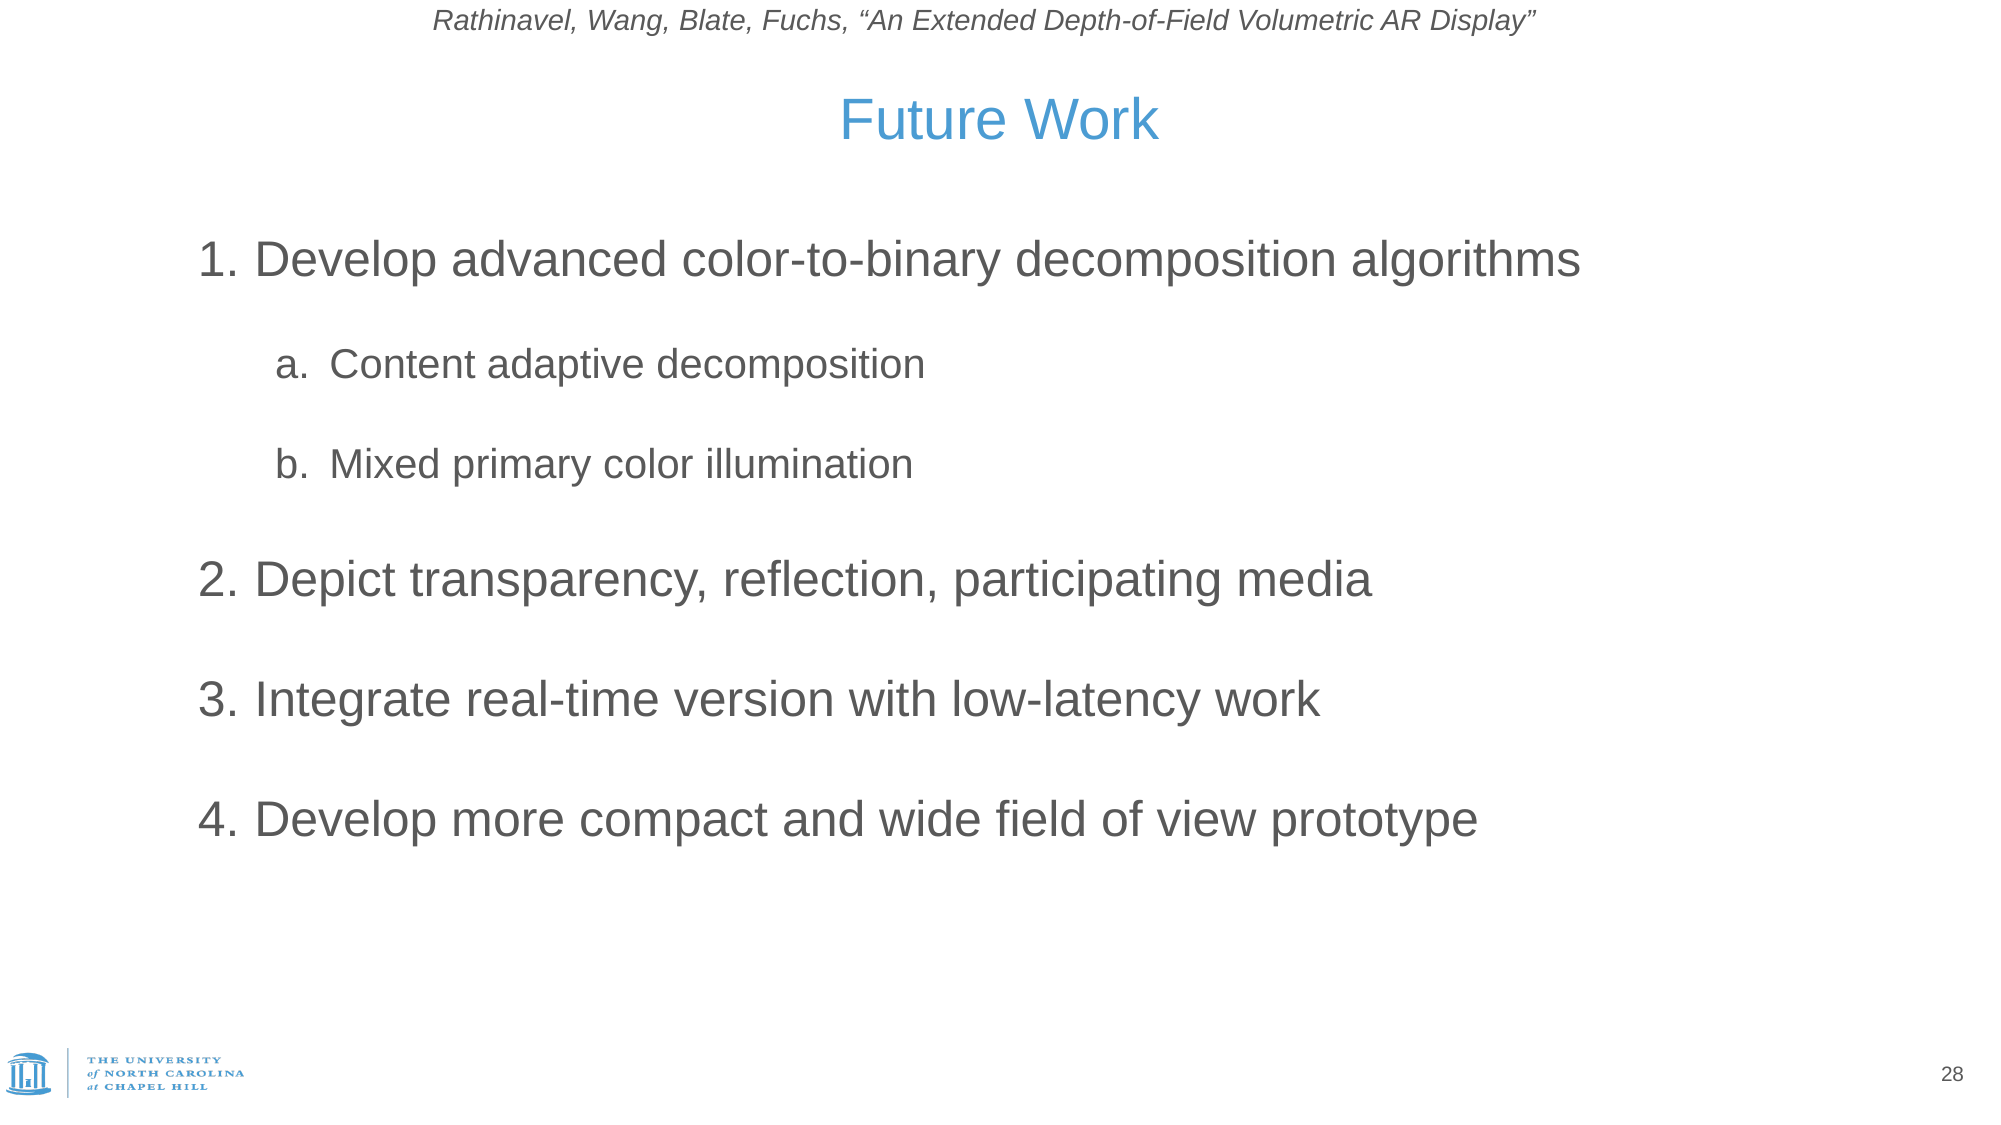

# Future Work
Develop advanced color-to-binary decomposition algorithms
Content adaptive decomposition
Mixed primary color illumination
Depict transparency, reflection, participating media
Integrate real-time version with low-latency work
Develop more compact and wide field of view prototype

28